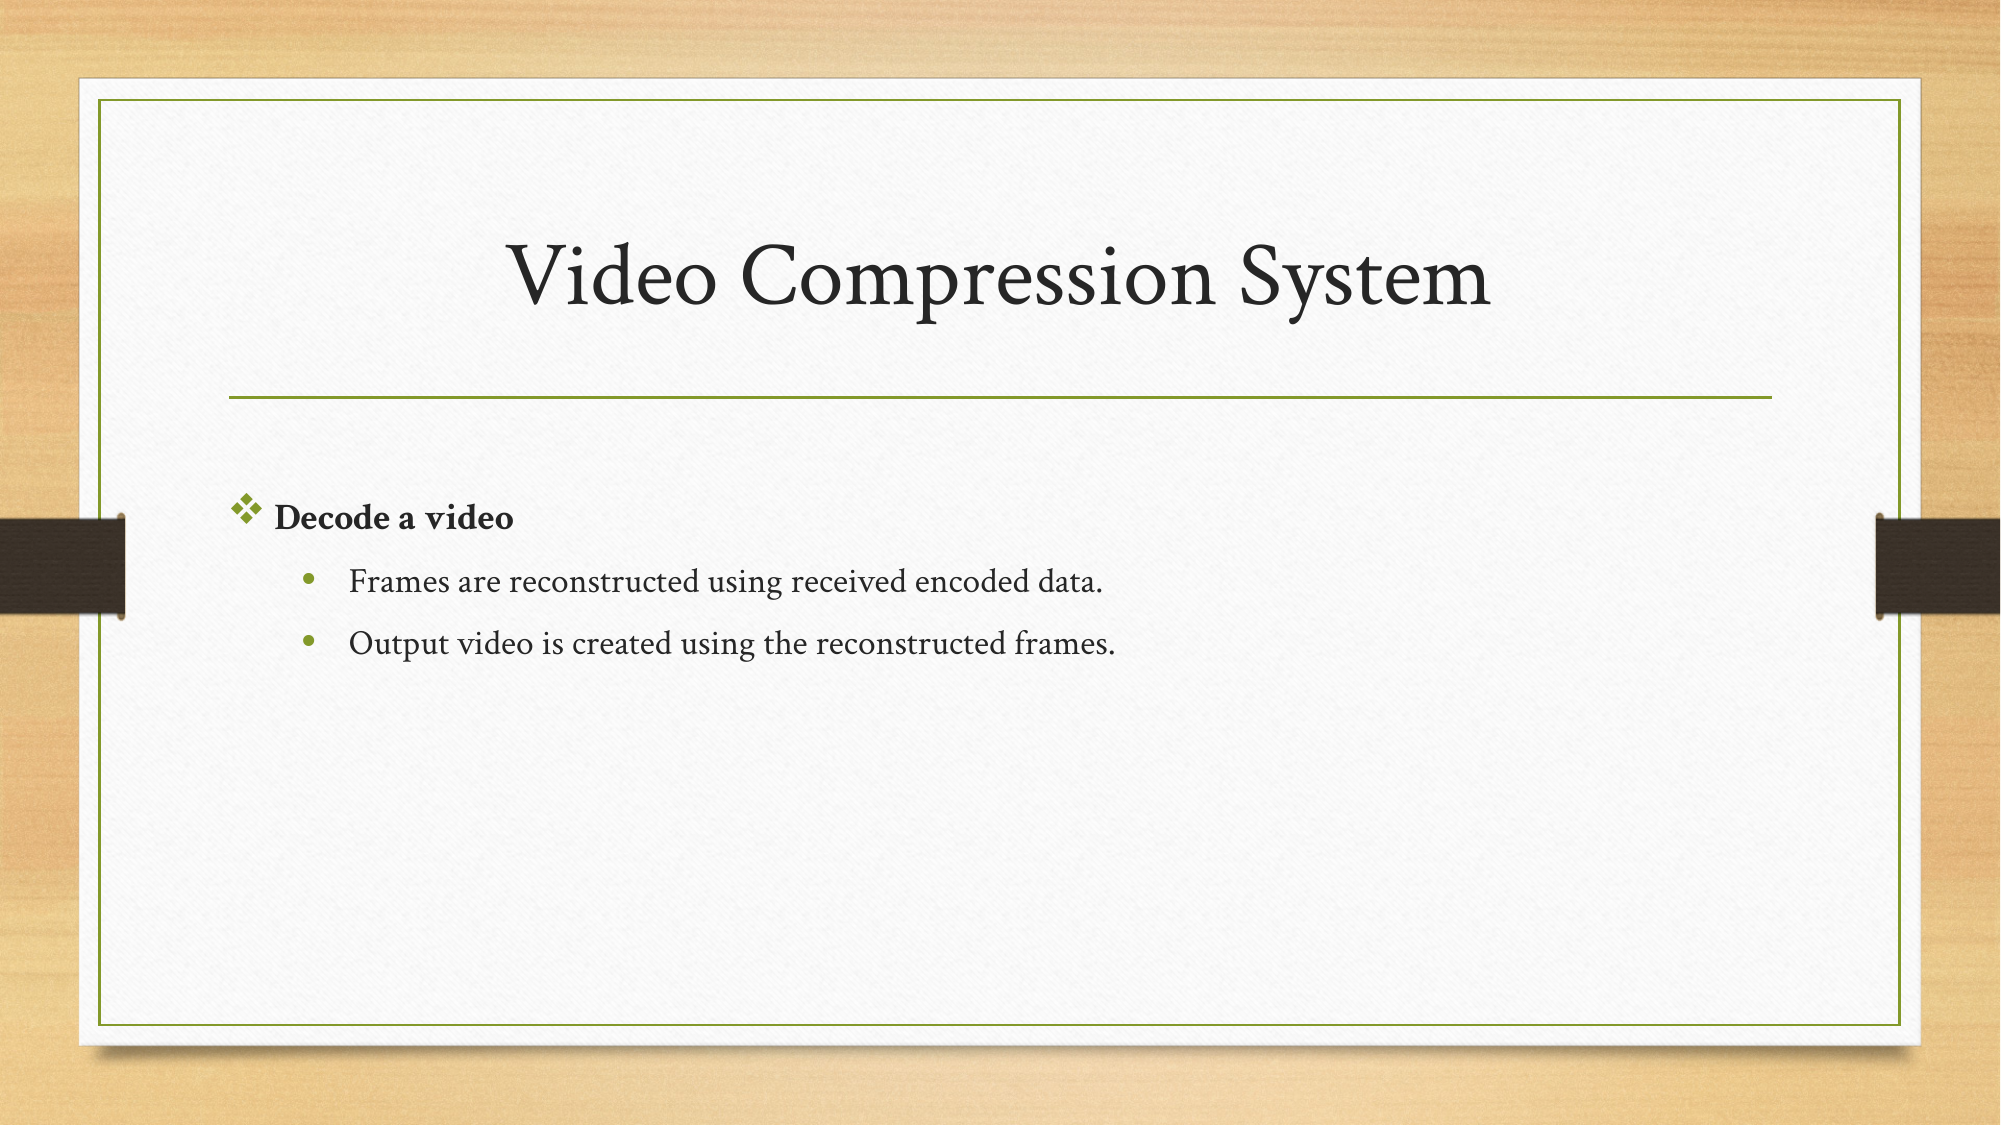

# Video Compression System

Decode a video
Frames are reconstructed using received encoded data.
Output video is created using the reconstructed frames.